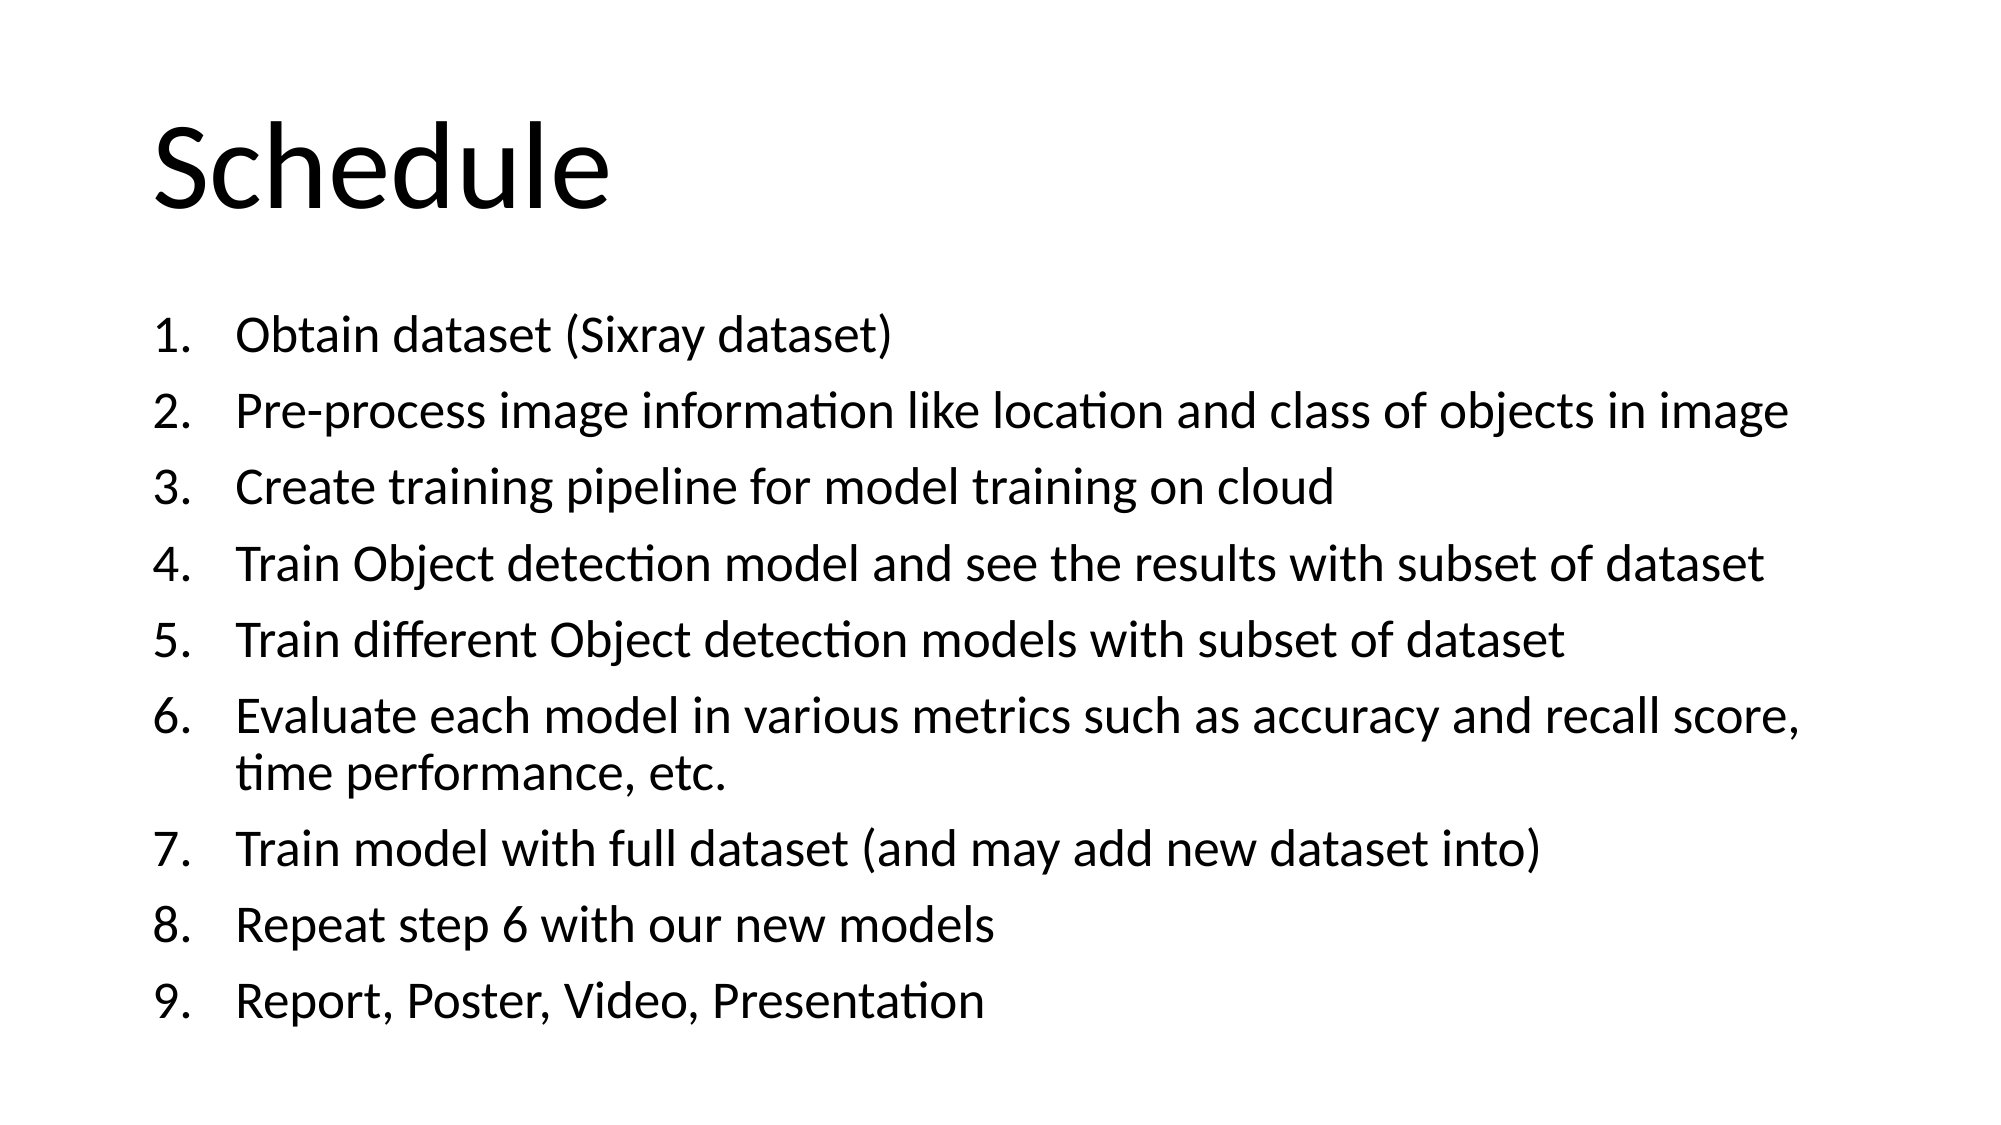

# Schedule
Obtain dataset (Sixray dataset)
Pre-process image information like location and class of objects in image
Create training pipeline for model training on cloud
Train Object detection model and see the results with subset of dataset
Train different Object detection models with subset of dataset
Evaluate each model in various metrics such as accuracy and recall score, time performance, etc.
Train model with full dataset (and may add new dataset into)
Repeat step 6 with our new models
Report, Poster, Video, Presentation